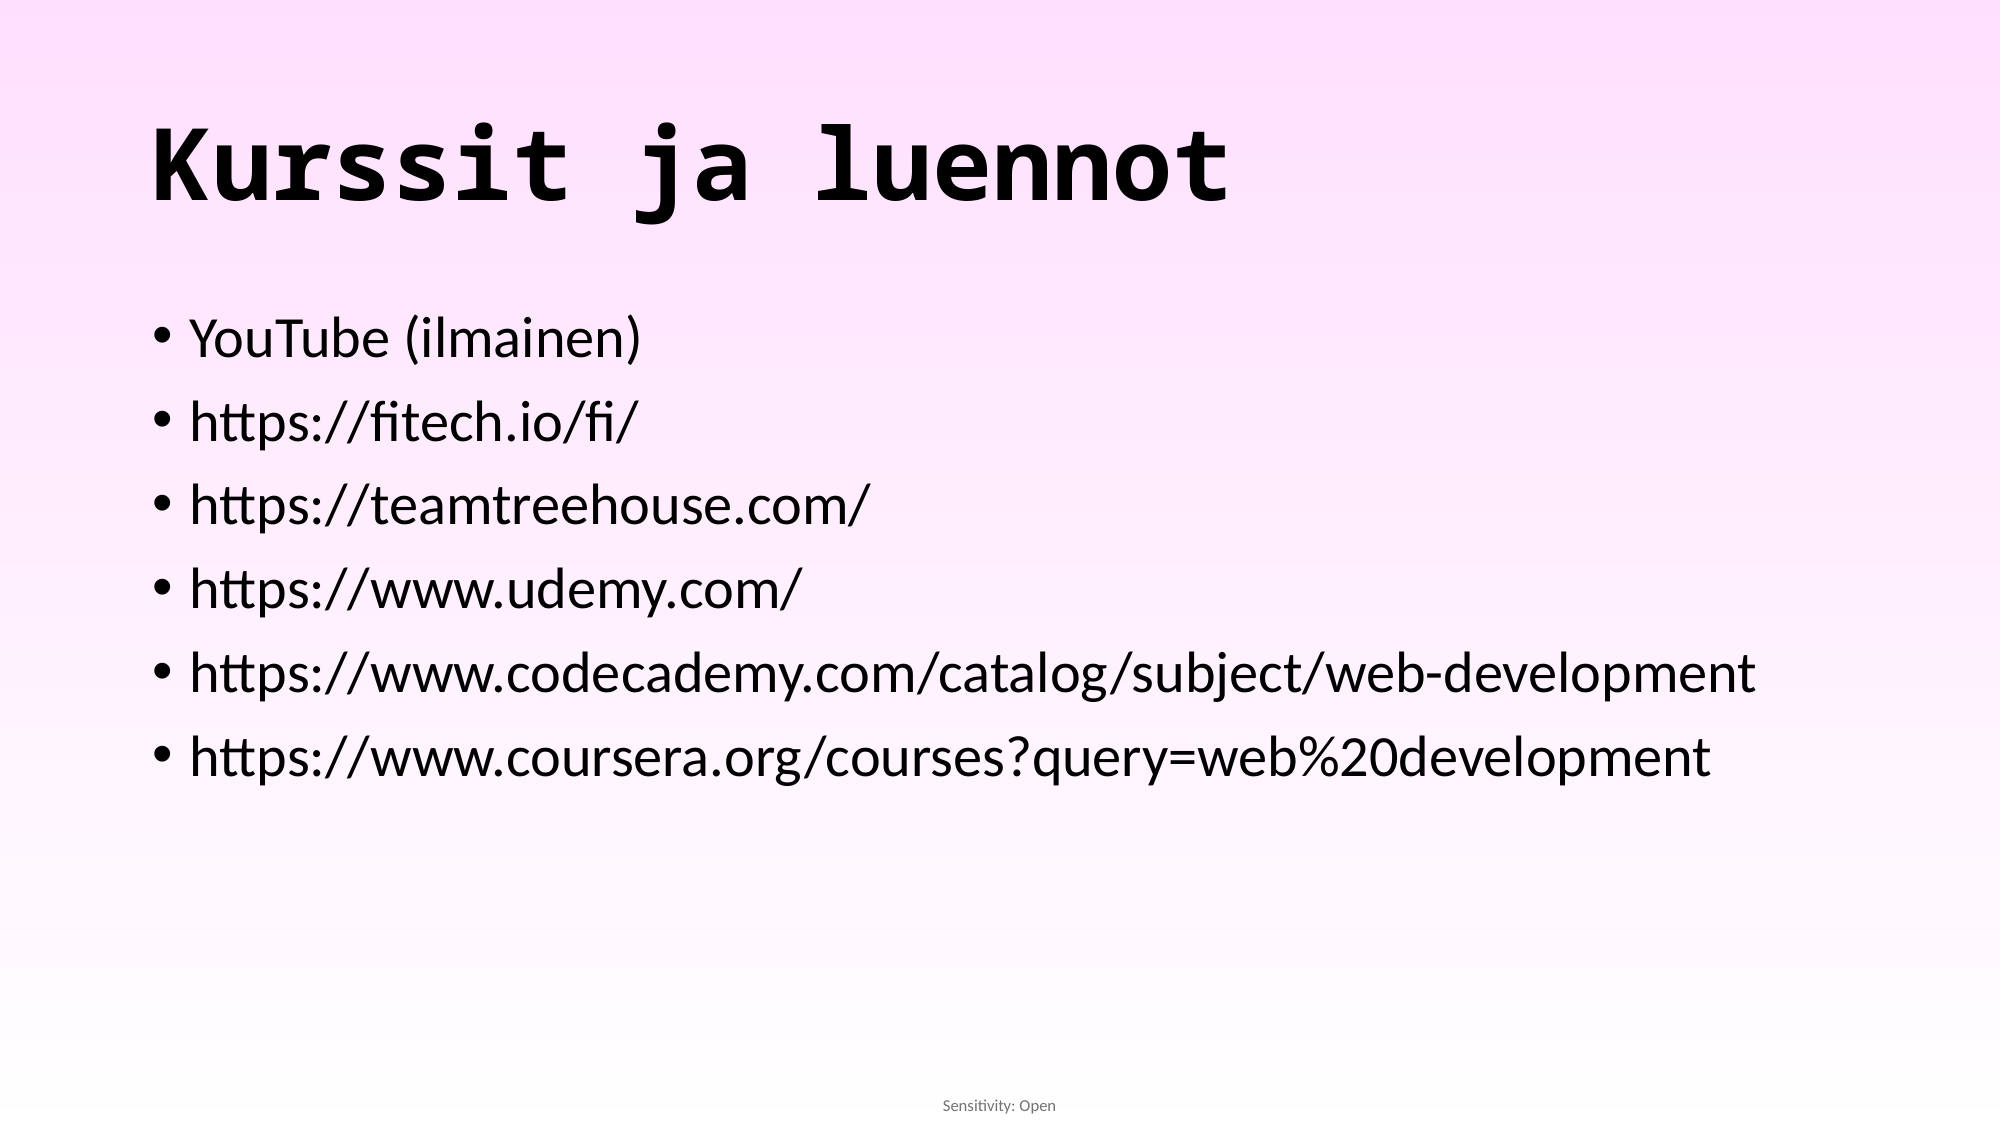

# Kurssit ja luennot
YouTube (ilmainen)
https://fitech.io/fi/
https://teamtreehouse.com/
https://www.udemy.com/
https://www.codecademy.com/catalog/subject/web-development
https://www.coursera.org/courses?query=web%20development